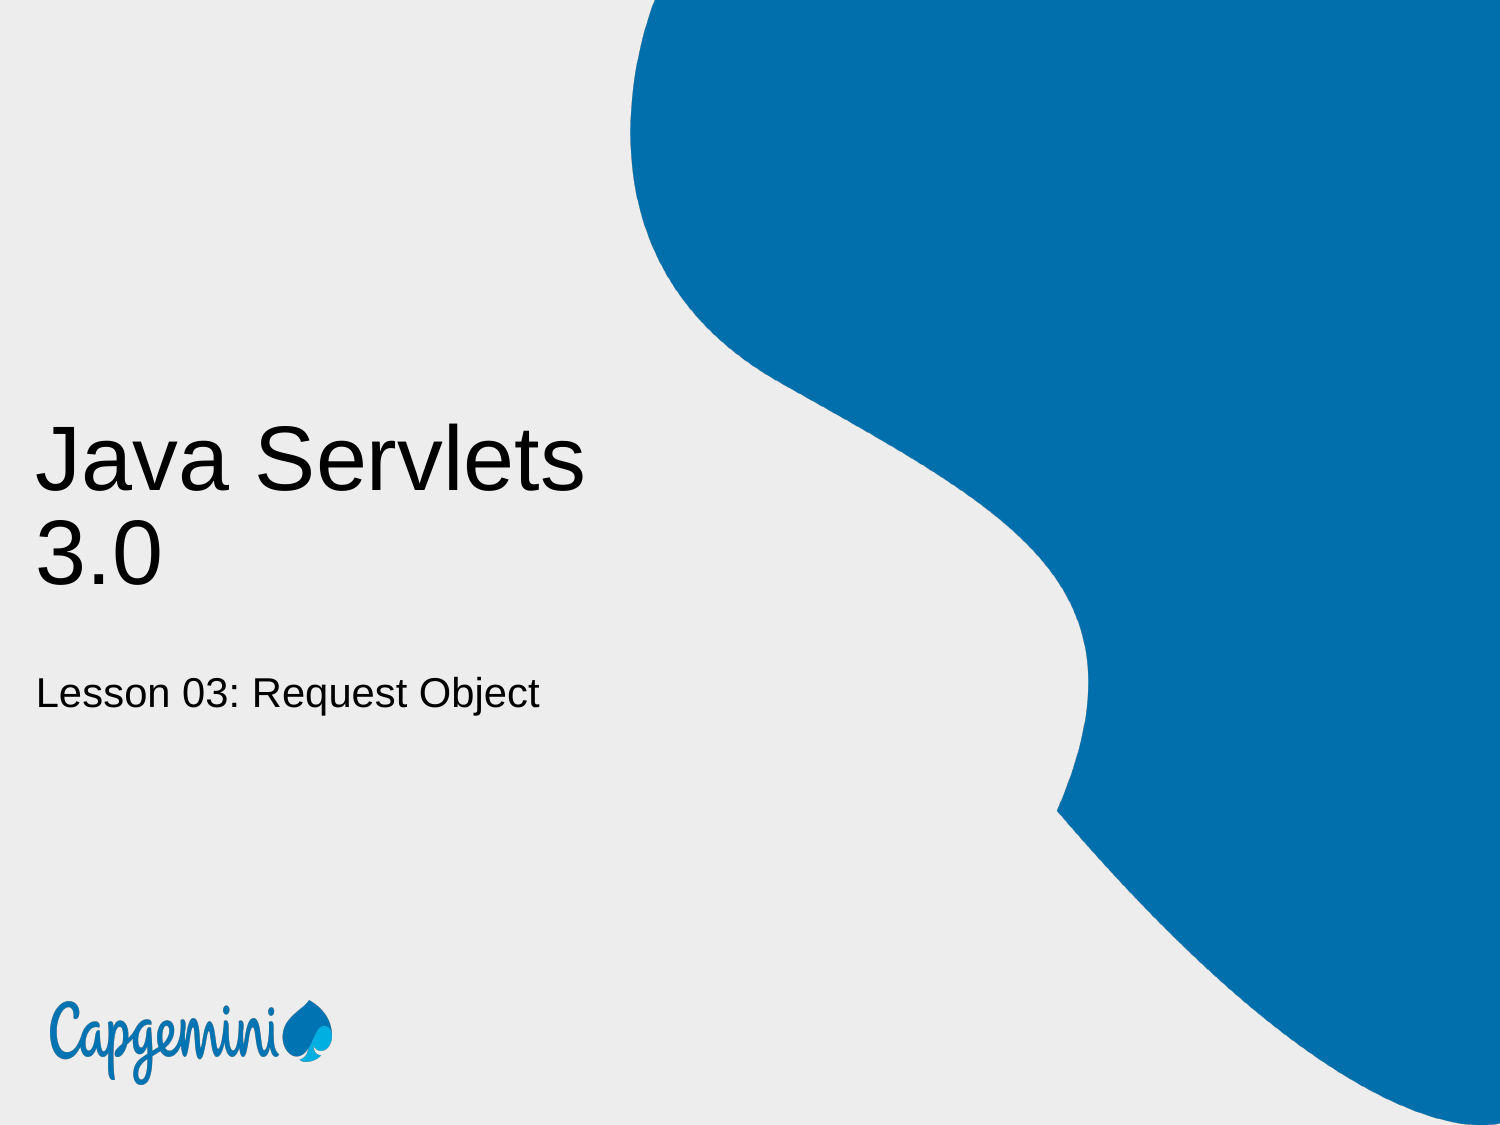

# Java Servlets 3.0

Lesson 03: Request Object